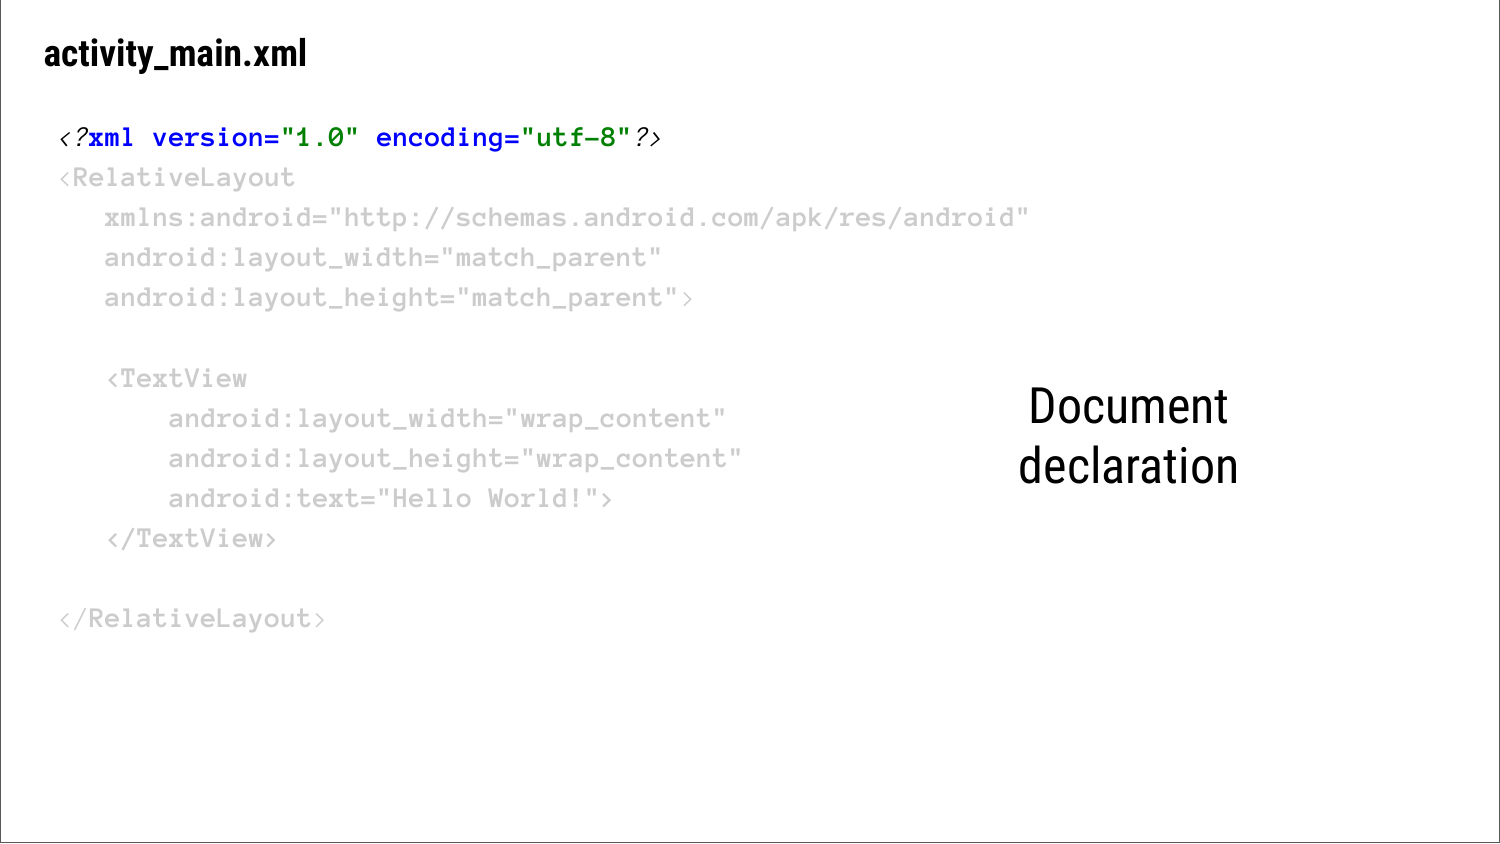

activity_main.xml
<?xml version="1.0" encoding="utf-8"?>
<RelativeLayout
   xmlns:android="http://schemas.android.com/apk/res/android"
   android:layout_width="match_parent"
   android:layout_height="match_parent">

   <TextView
       android:layout_width="wrap_content"
       android:layout_height="wrap_content"
       android:text="Hello World!">
   </TextView>

</RelativeLayout>

Document declaration